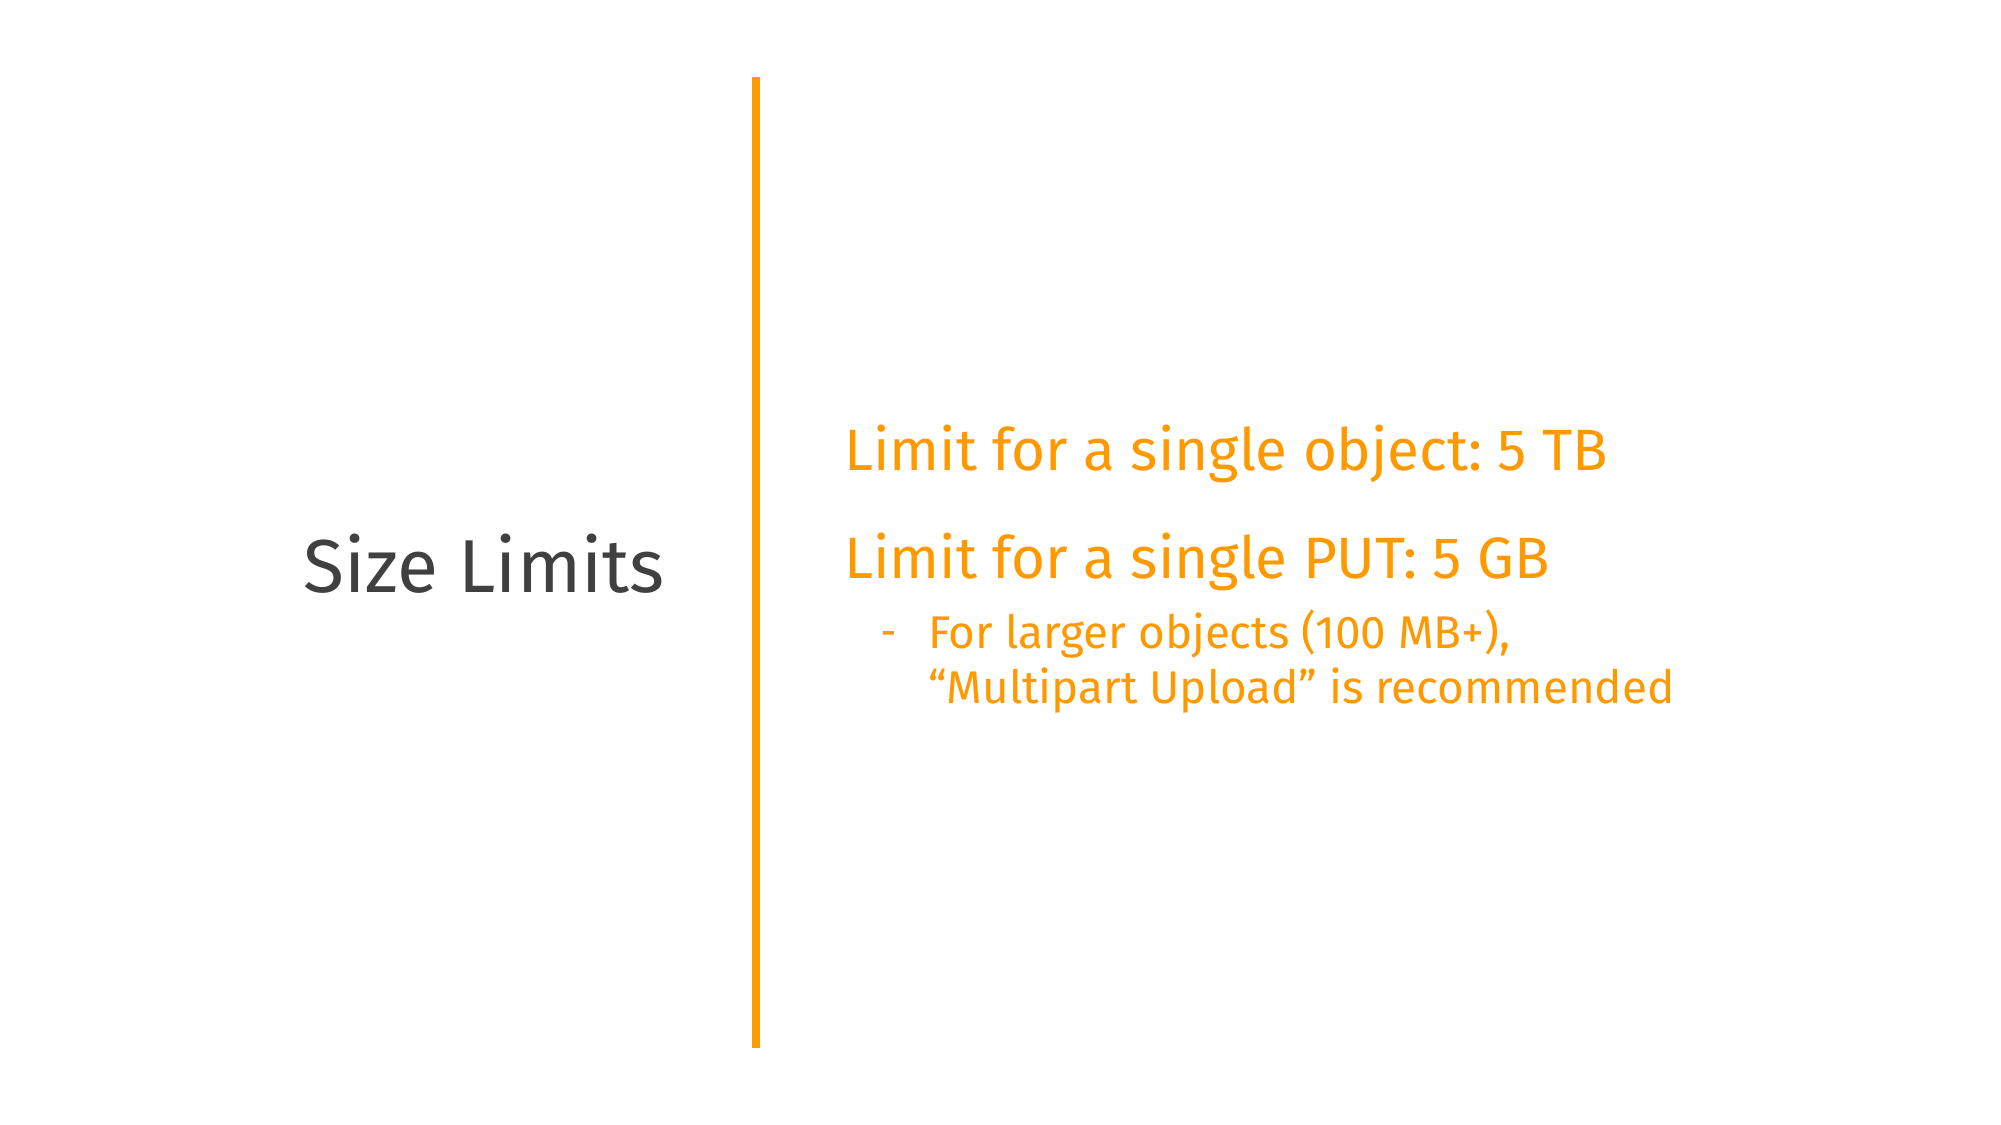

Size Limits
Limit for a single object: 5 TB
Limit for a single PUT: 5 GB
For larger objects (100 MB+),
“Multipart Upload” is recommended